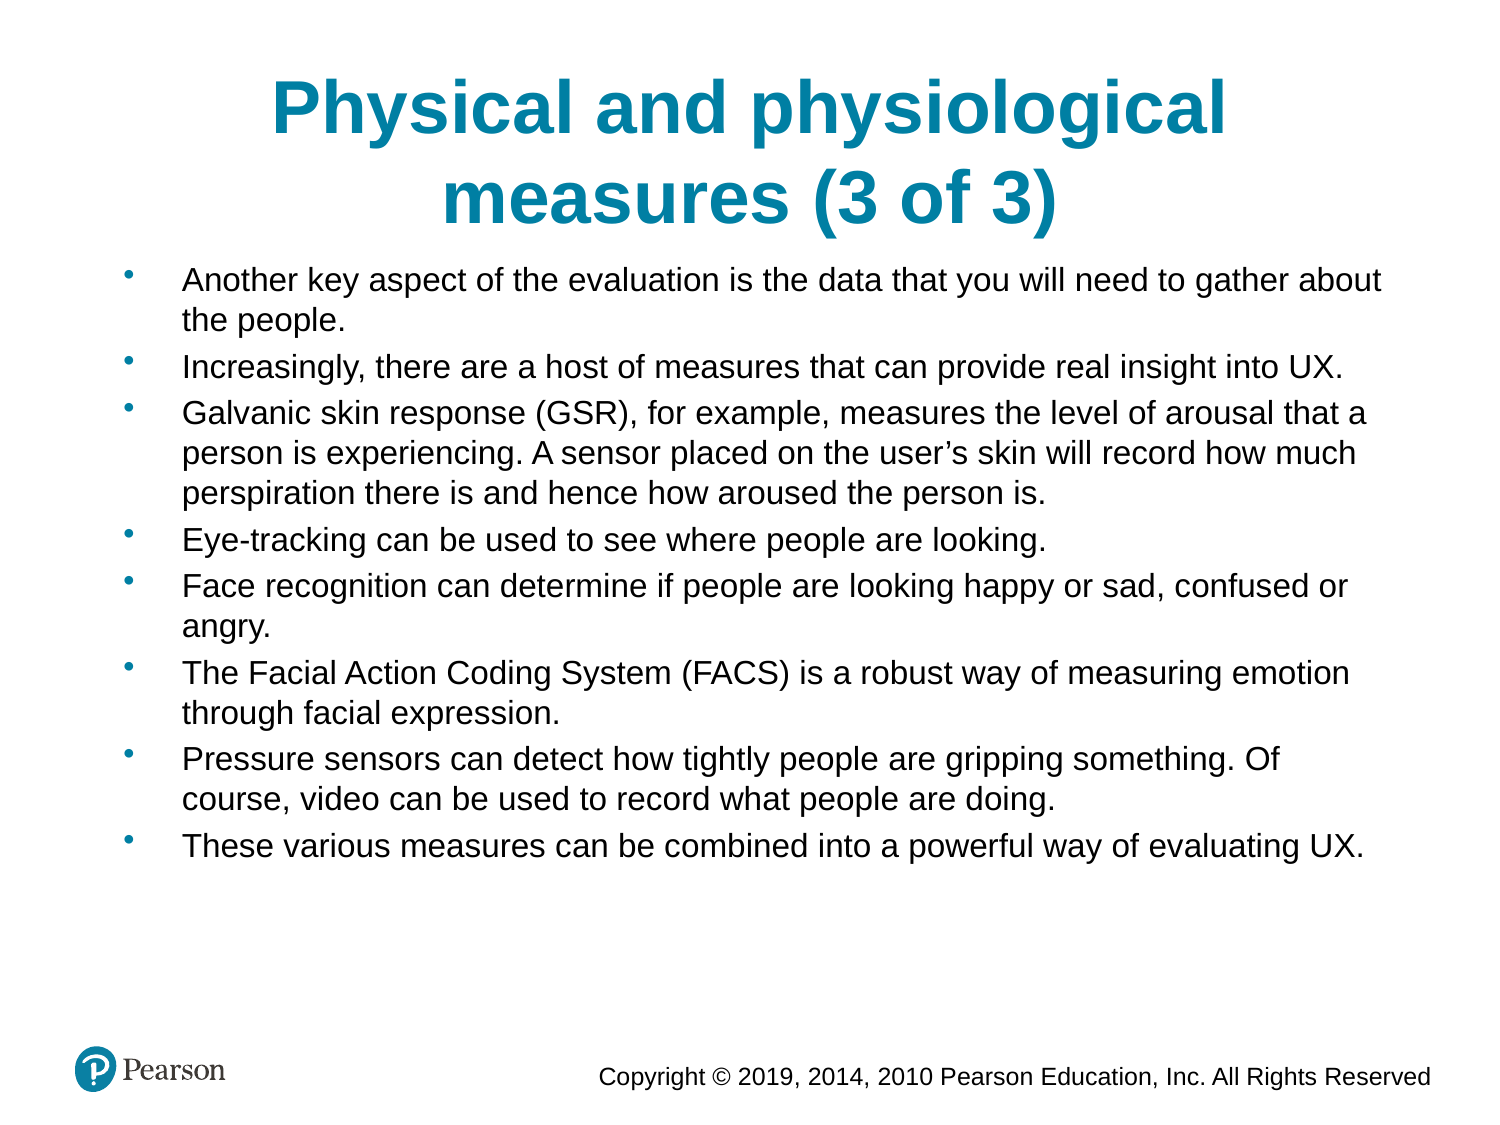

Physical and physiological measures (3 of 3)
Another key aspect of the evaluation is the data that you will need to gather about the people.
Increasingly, there are a host of measures that can provide real insight into UX.
Galvanic skin response (GSR), for example, measures the level of arousal that a person is experiencing. A sensor placed on the user’s skin will record how much perspiration there is and hence how aroused the person is.
Eye-tracking can be used to see where people are looking.
Face recognition can determine if people are looking happy or sad, confused or angry.
The Facial Action Coding System (FACS) is a robust way of measuring emotion through facial expression.
Pressure sensors can detect how tightly people are gripping something. Of course, video can be used to record what people are doing.
These various measures can be combined into a powerful way of evaluating UX.